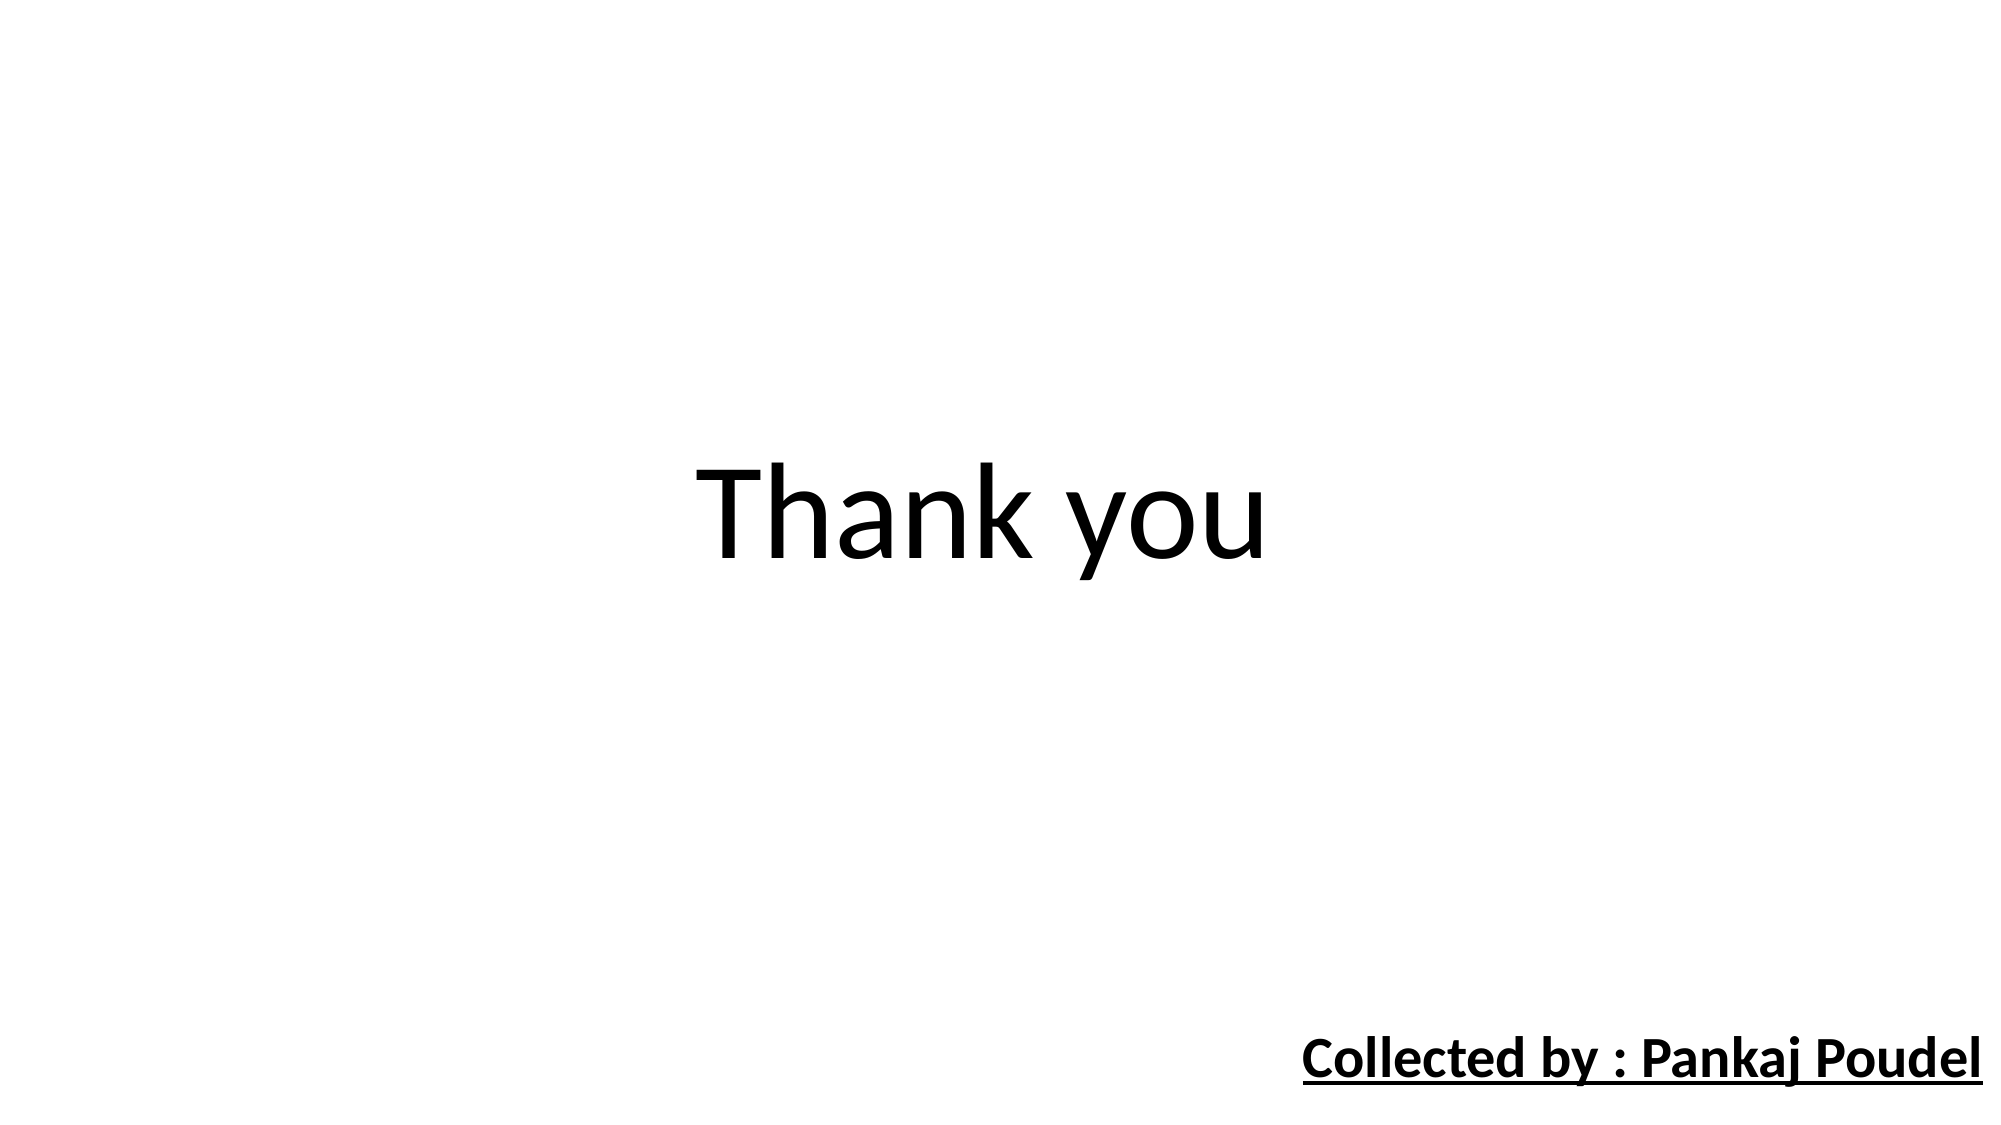

# Thank you
Collected by : Pankaj Poudel